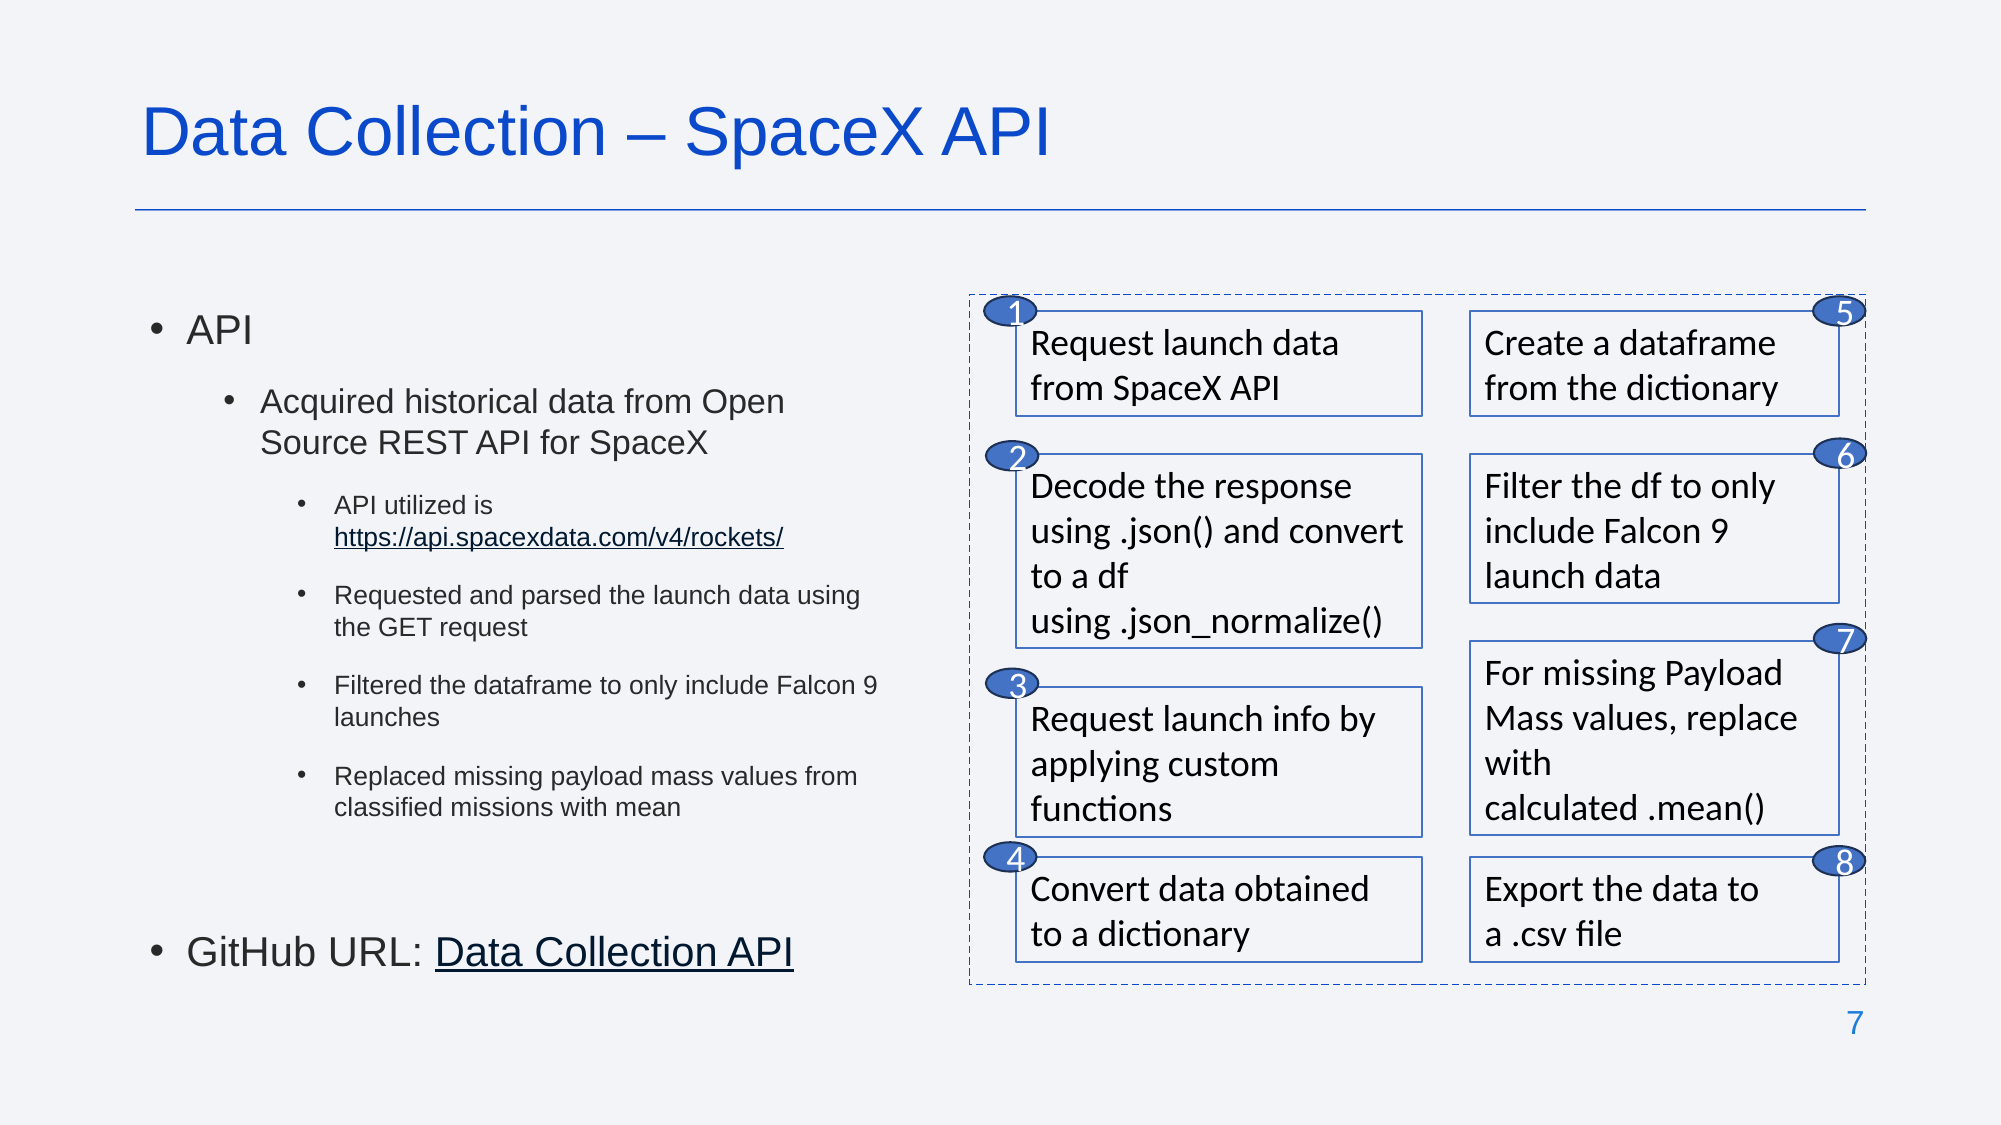

Data Collection – SpaceX API

API
Acquired historical data from Open Source REST API for SpaceX
API utilized is https://api.spacexdata.com/v4/rockets/
Requested and parsed the launch data using the GET request
Filtered the dataframe to only include Falcon 9 launches
Replaced missing payload mass values from classified missions with mean

GitHub URL: Data Collection API

1
5
Create a dataframe from the dictionary
Request launch data from SpaceX API
6
2
Decode the response using .json() and convert to a df using .json_normalize()
Filter the df to only include Falcon 9 launch data
7
For missing Payload Mass values, replace with calculated .mean()
3
Request launch info by applying custom functions
4
8
Convert data obtained to a dictionary
Export the data to a .csv file
7